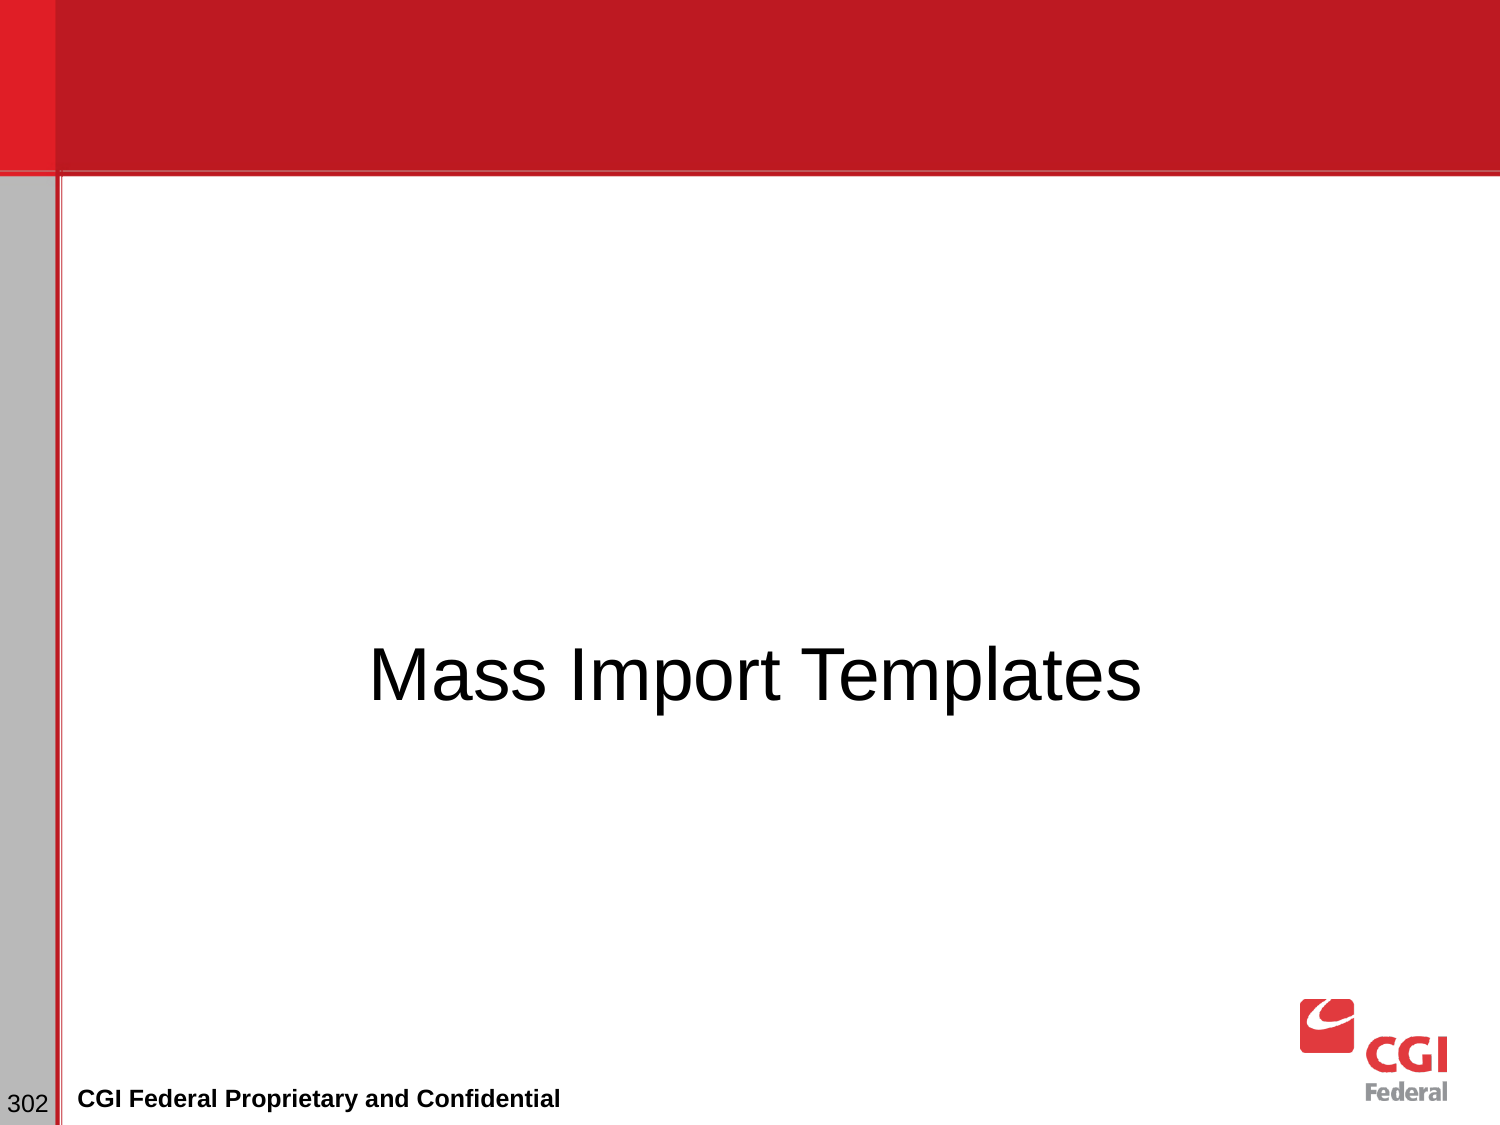

Mass Import Templates
# Dunning
302
CGI Federal Proprietary and Confidential